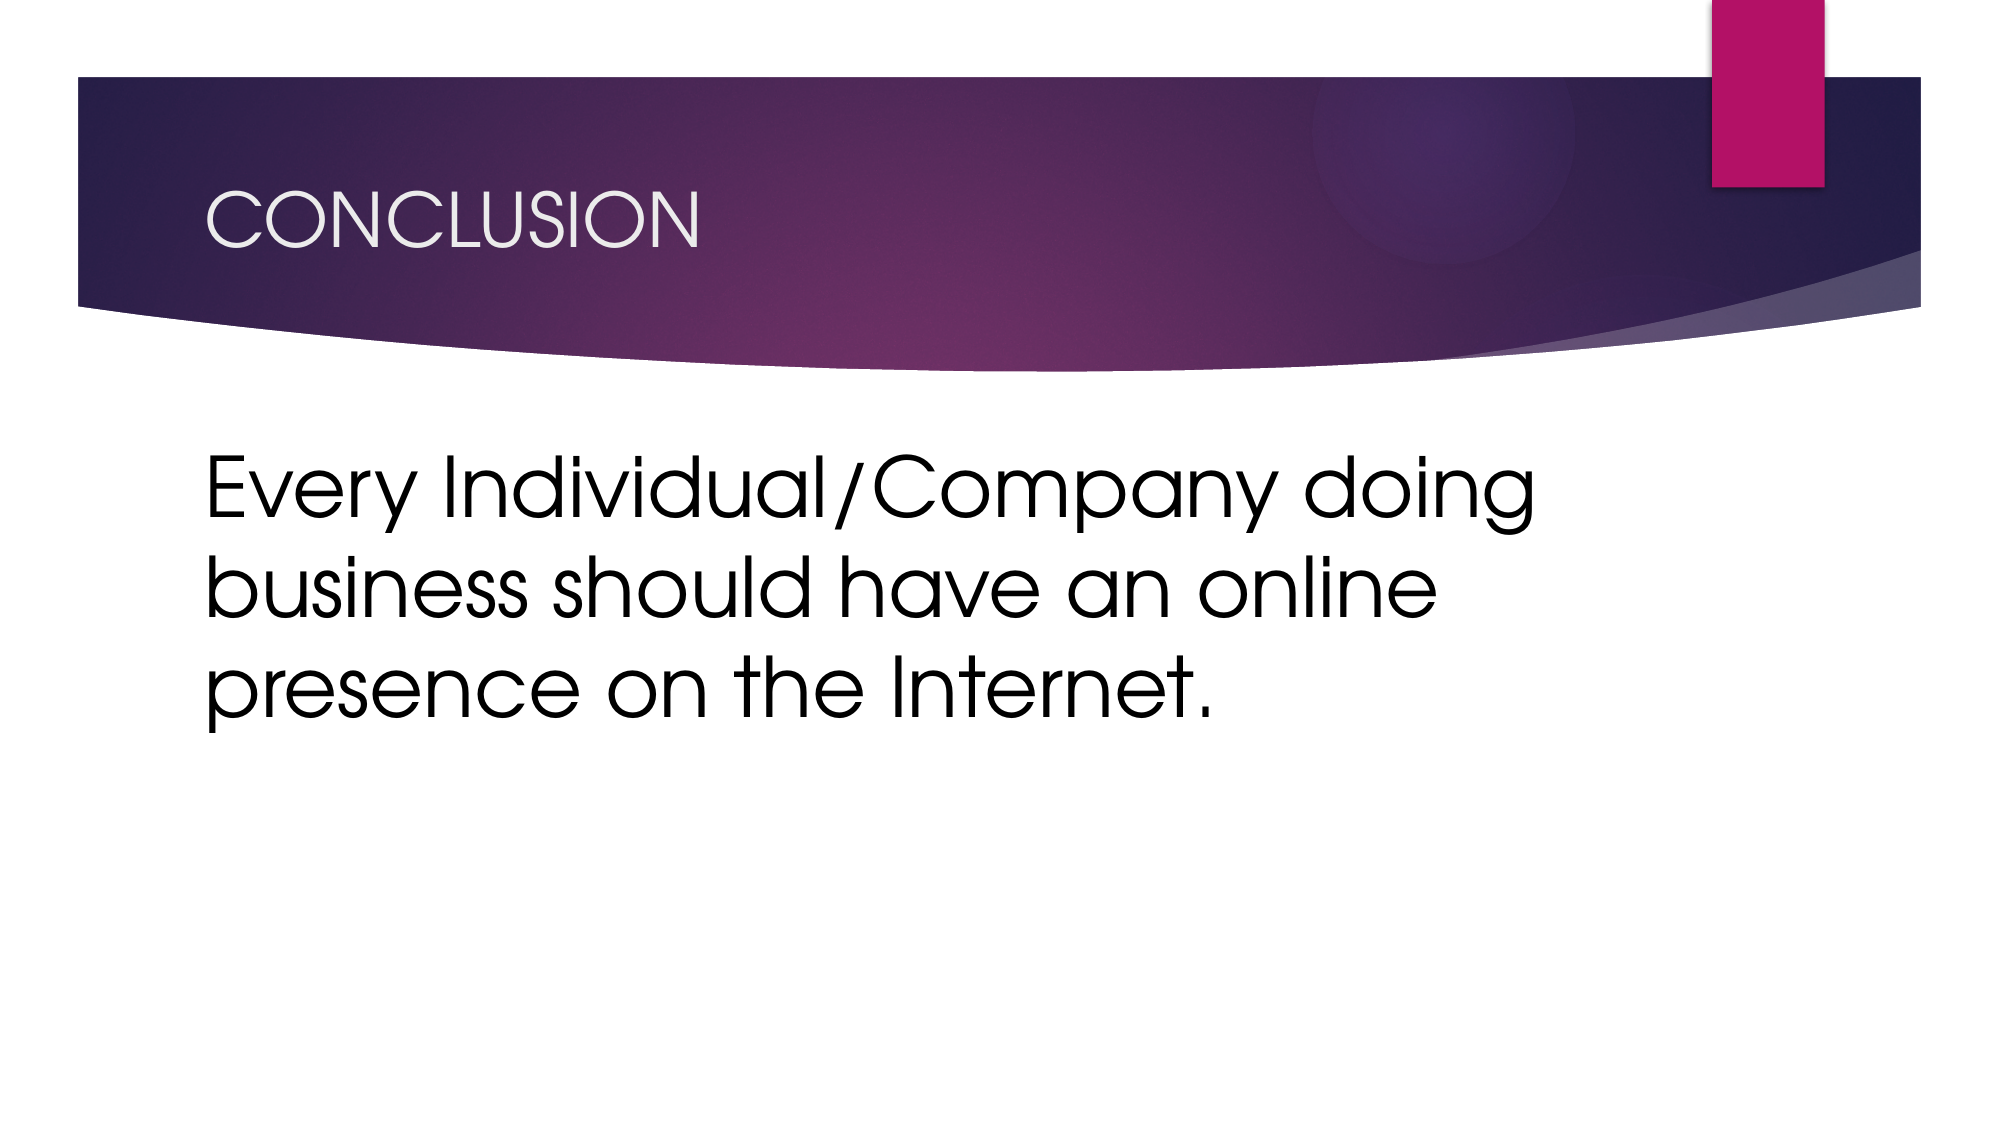

# CONCLUSION
Every Individual/Company doing business should have an online presence on the Internet.